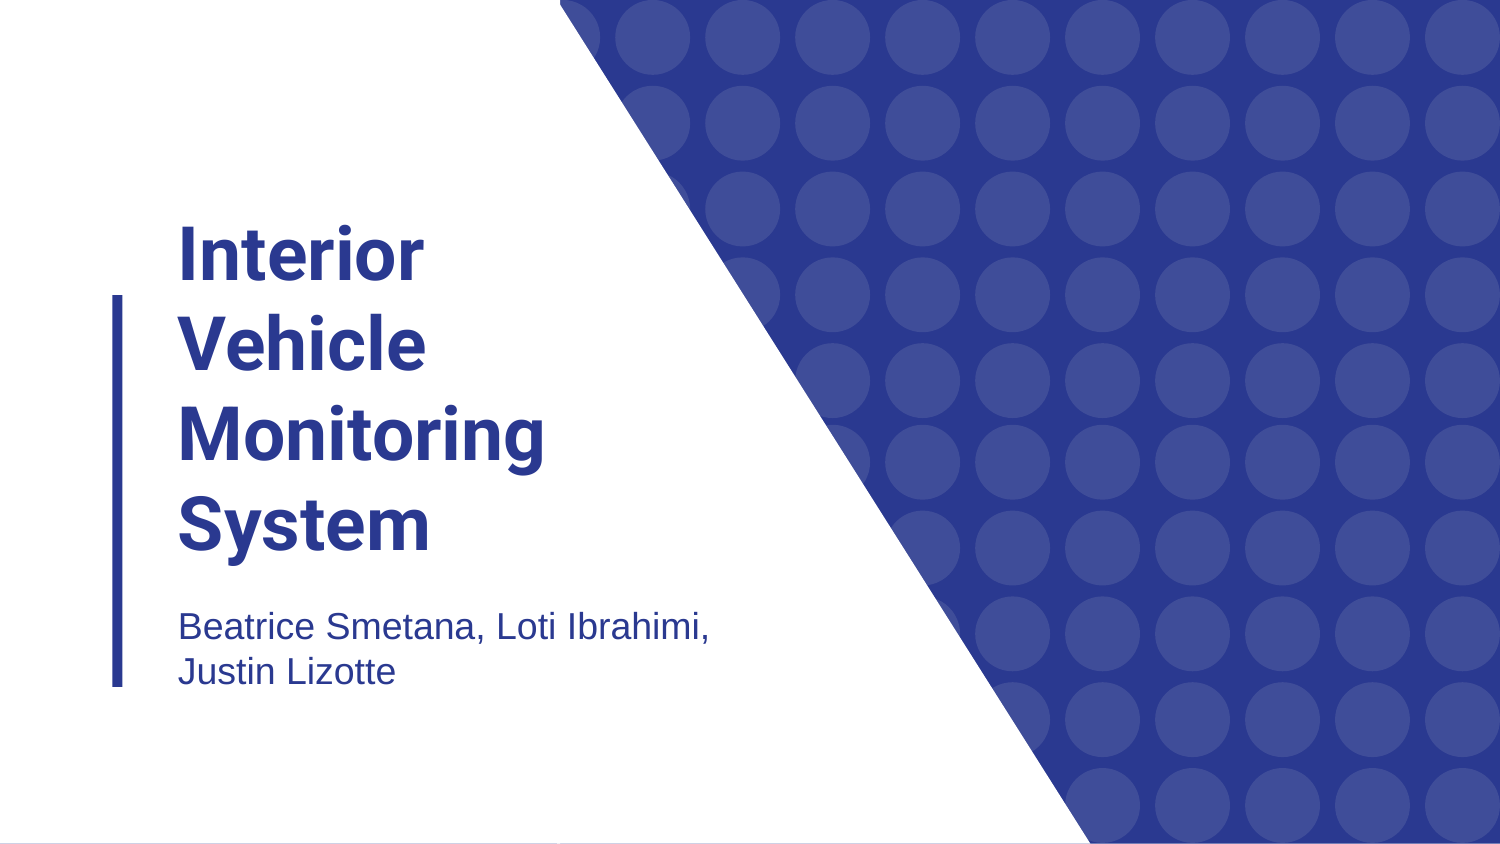

# Interior Vehicle Monitoring System
Beatrice Smetana, Loti Ibrahimi, Justin Lizotte